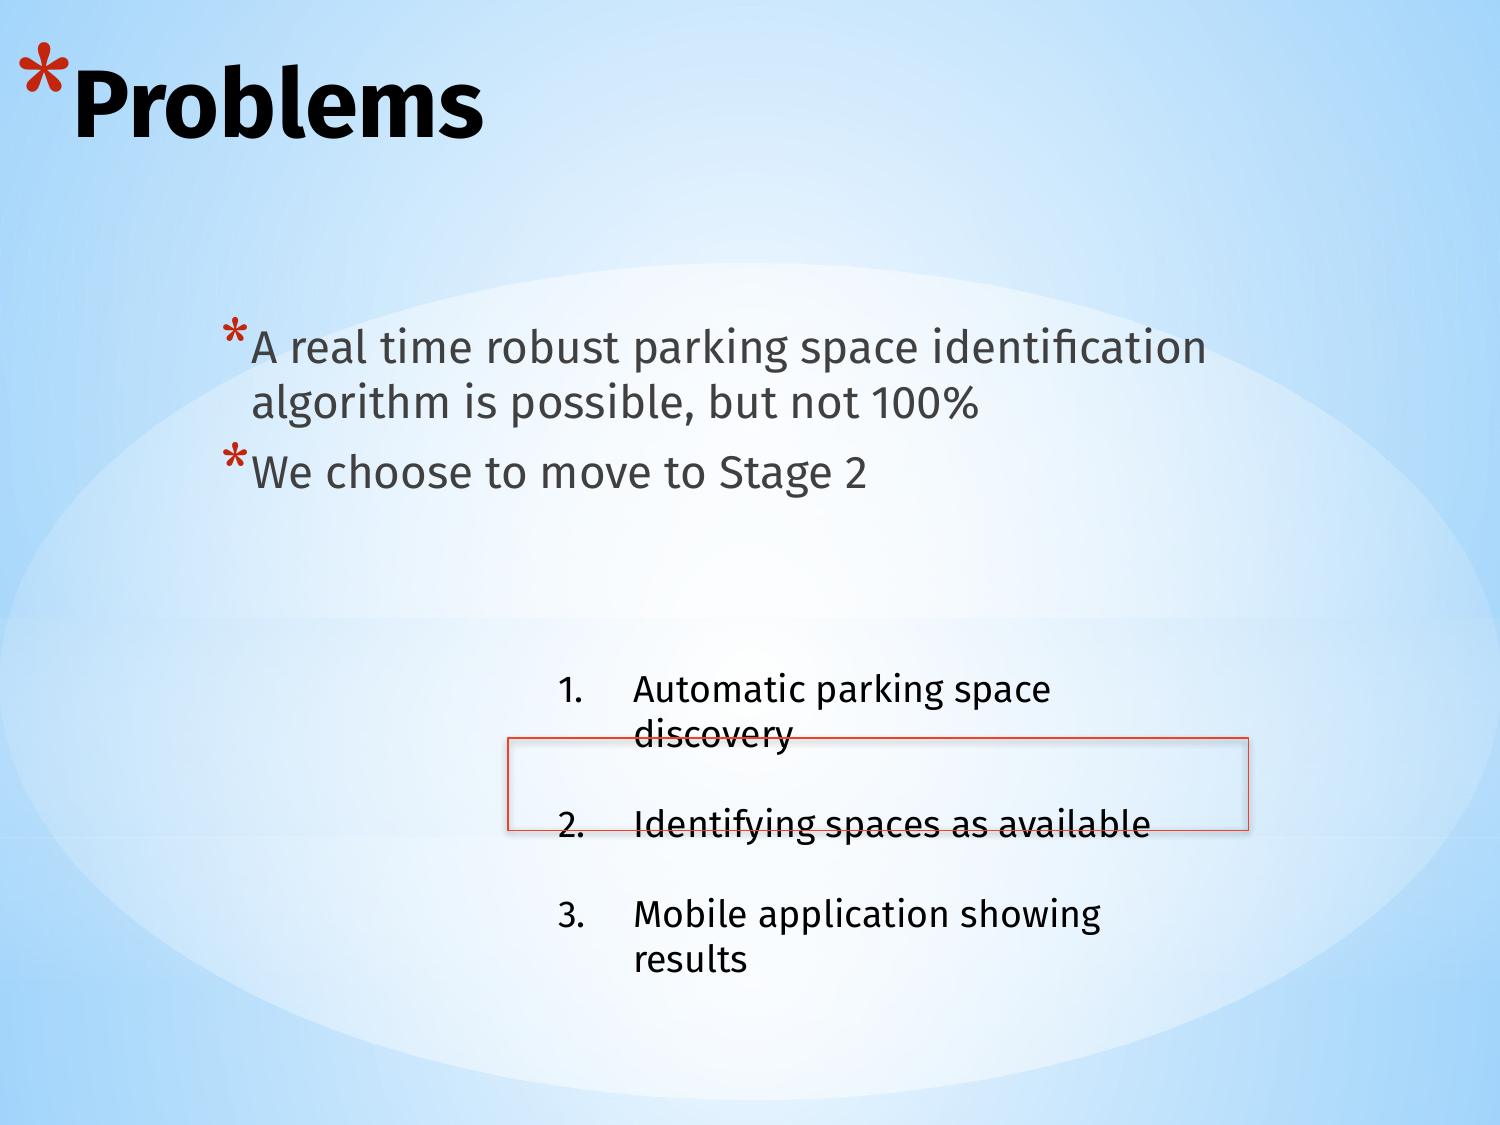

# Problems
A real time robust parking space identification algorithm is possible, but not 100%
We choose to move to Stage 2
Automatic parking space discovery
Identifying spaces as available
Mobile application showing results